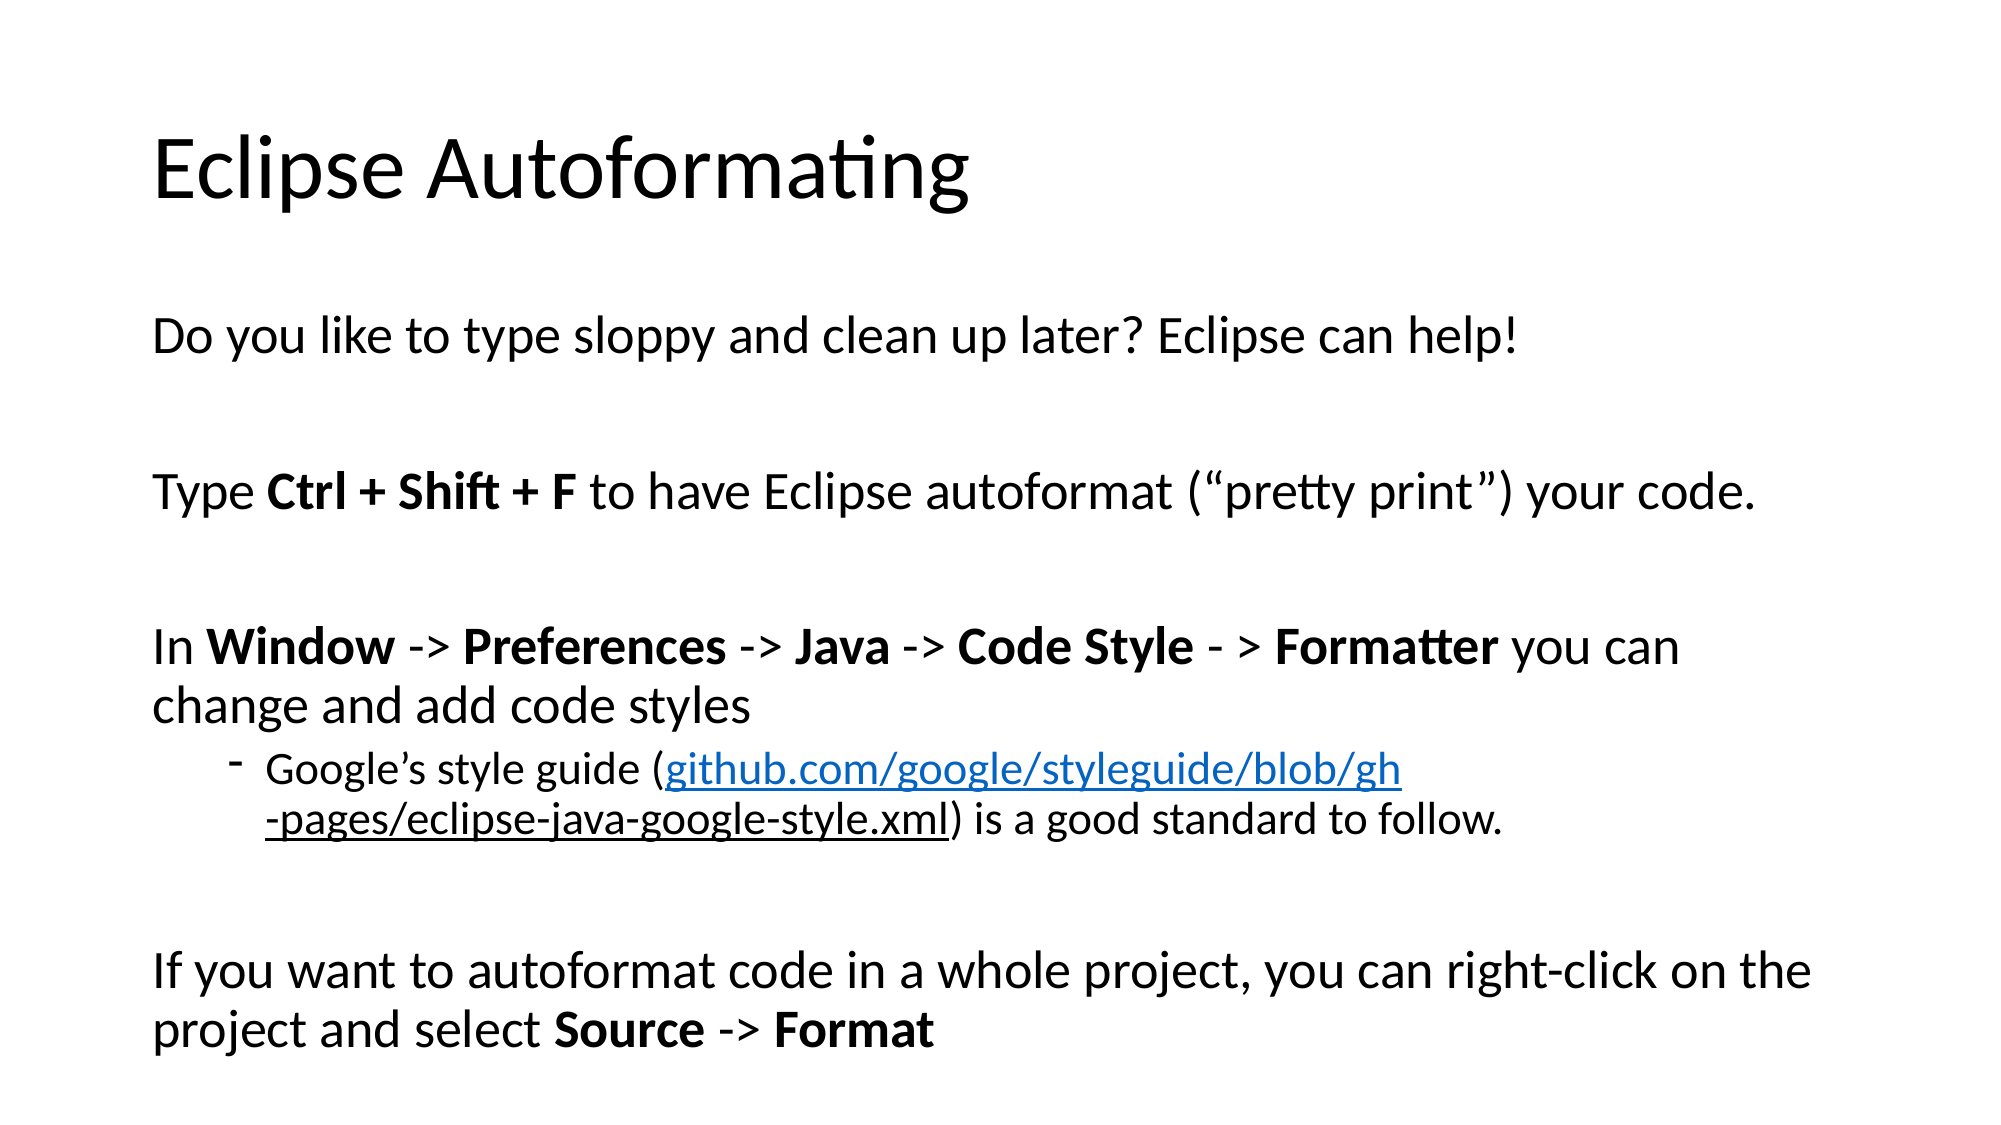

# Eclipse Autoformating
Do you like to type sloppy and clean up later? Eclipse can help!

Type Ctrl + Shift + F to have Eclipse autoformat (“pretty print”) your code.

In Window -> Preferences -> Java -> Code Style - > Formatter you can change and add code styles
Google’s style guide (github.com/google/styleguide/blob/gh-pages/eclipse-java-google-style.xml) is a good standard to follow.

If you want to autoformat code in a whole project, you can right-click on the project and select Source -> Format